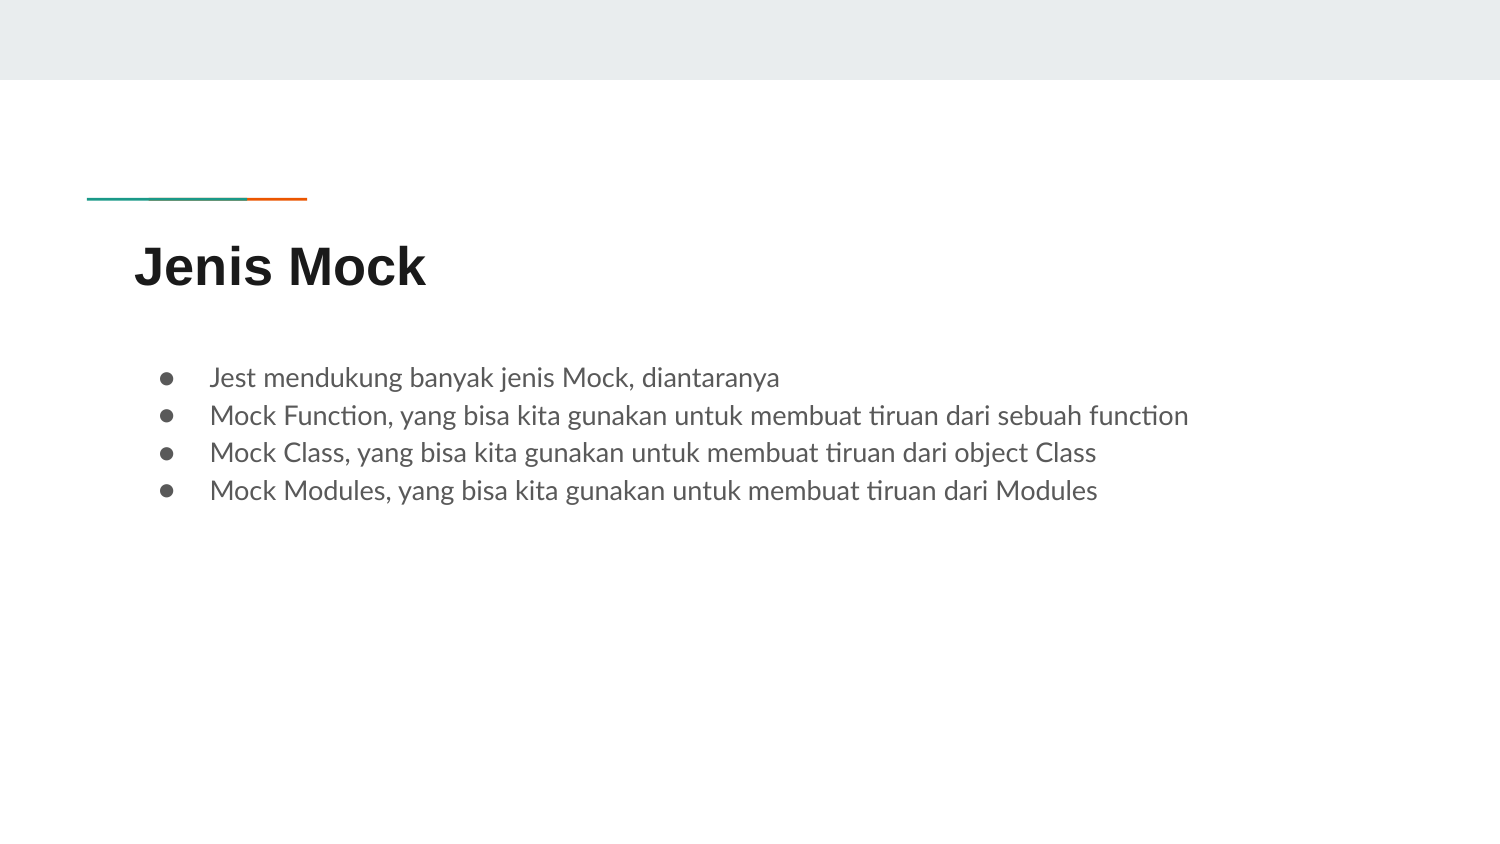

# Jenis Mock
Jest mendukung banyak jenis Mock, diantaranya
Mock Function, yang bisa kita gunakan untuk membuat tiruan dari sebuah function
Mock Class, yang bisa kita gunakan untuk membuat tiruan dari object Class
Mock Modules, yang bisa kita gunakan untuk membuat tiruan dari Modules